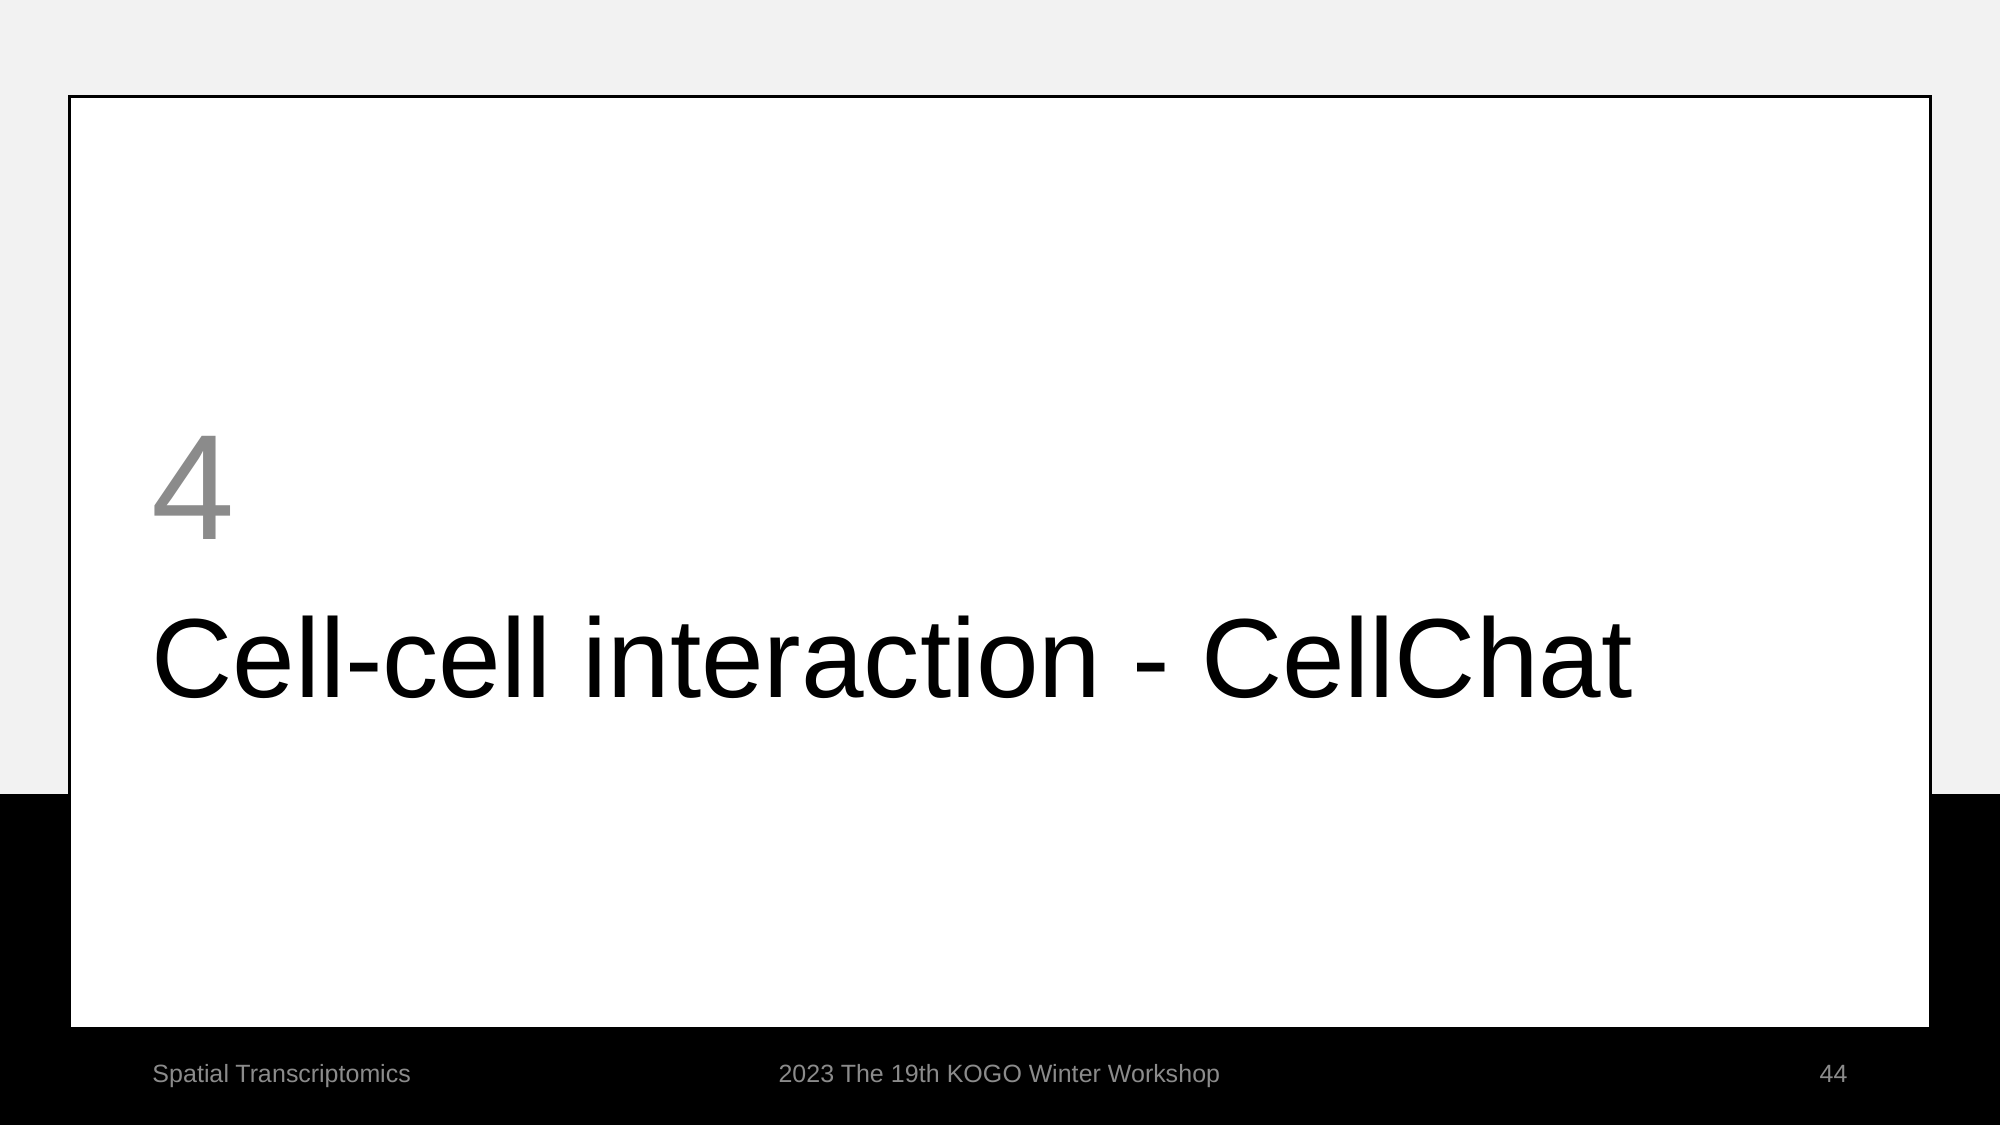

4
# Cell-cell interaction - CellChat
Spatial Transcriptomics
2023 The 19th KOGO Winter Workshop
44